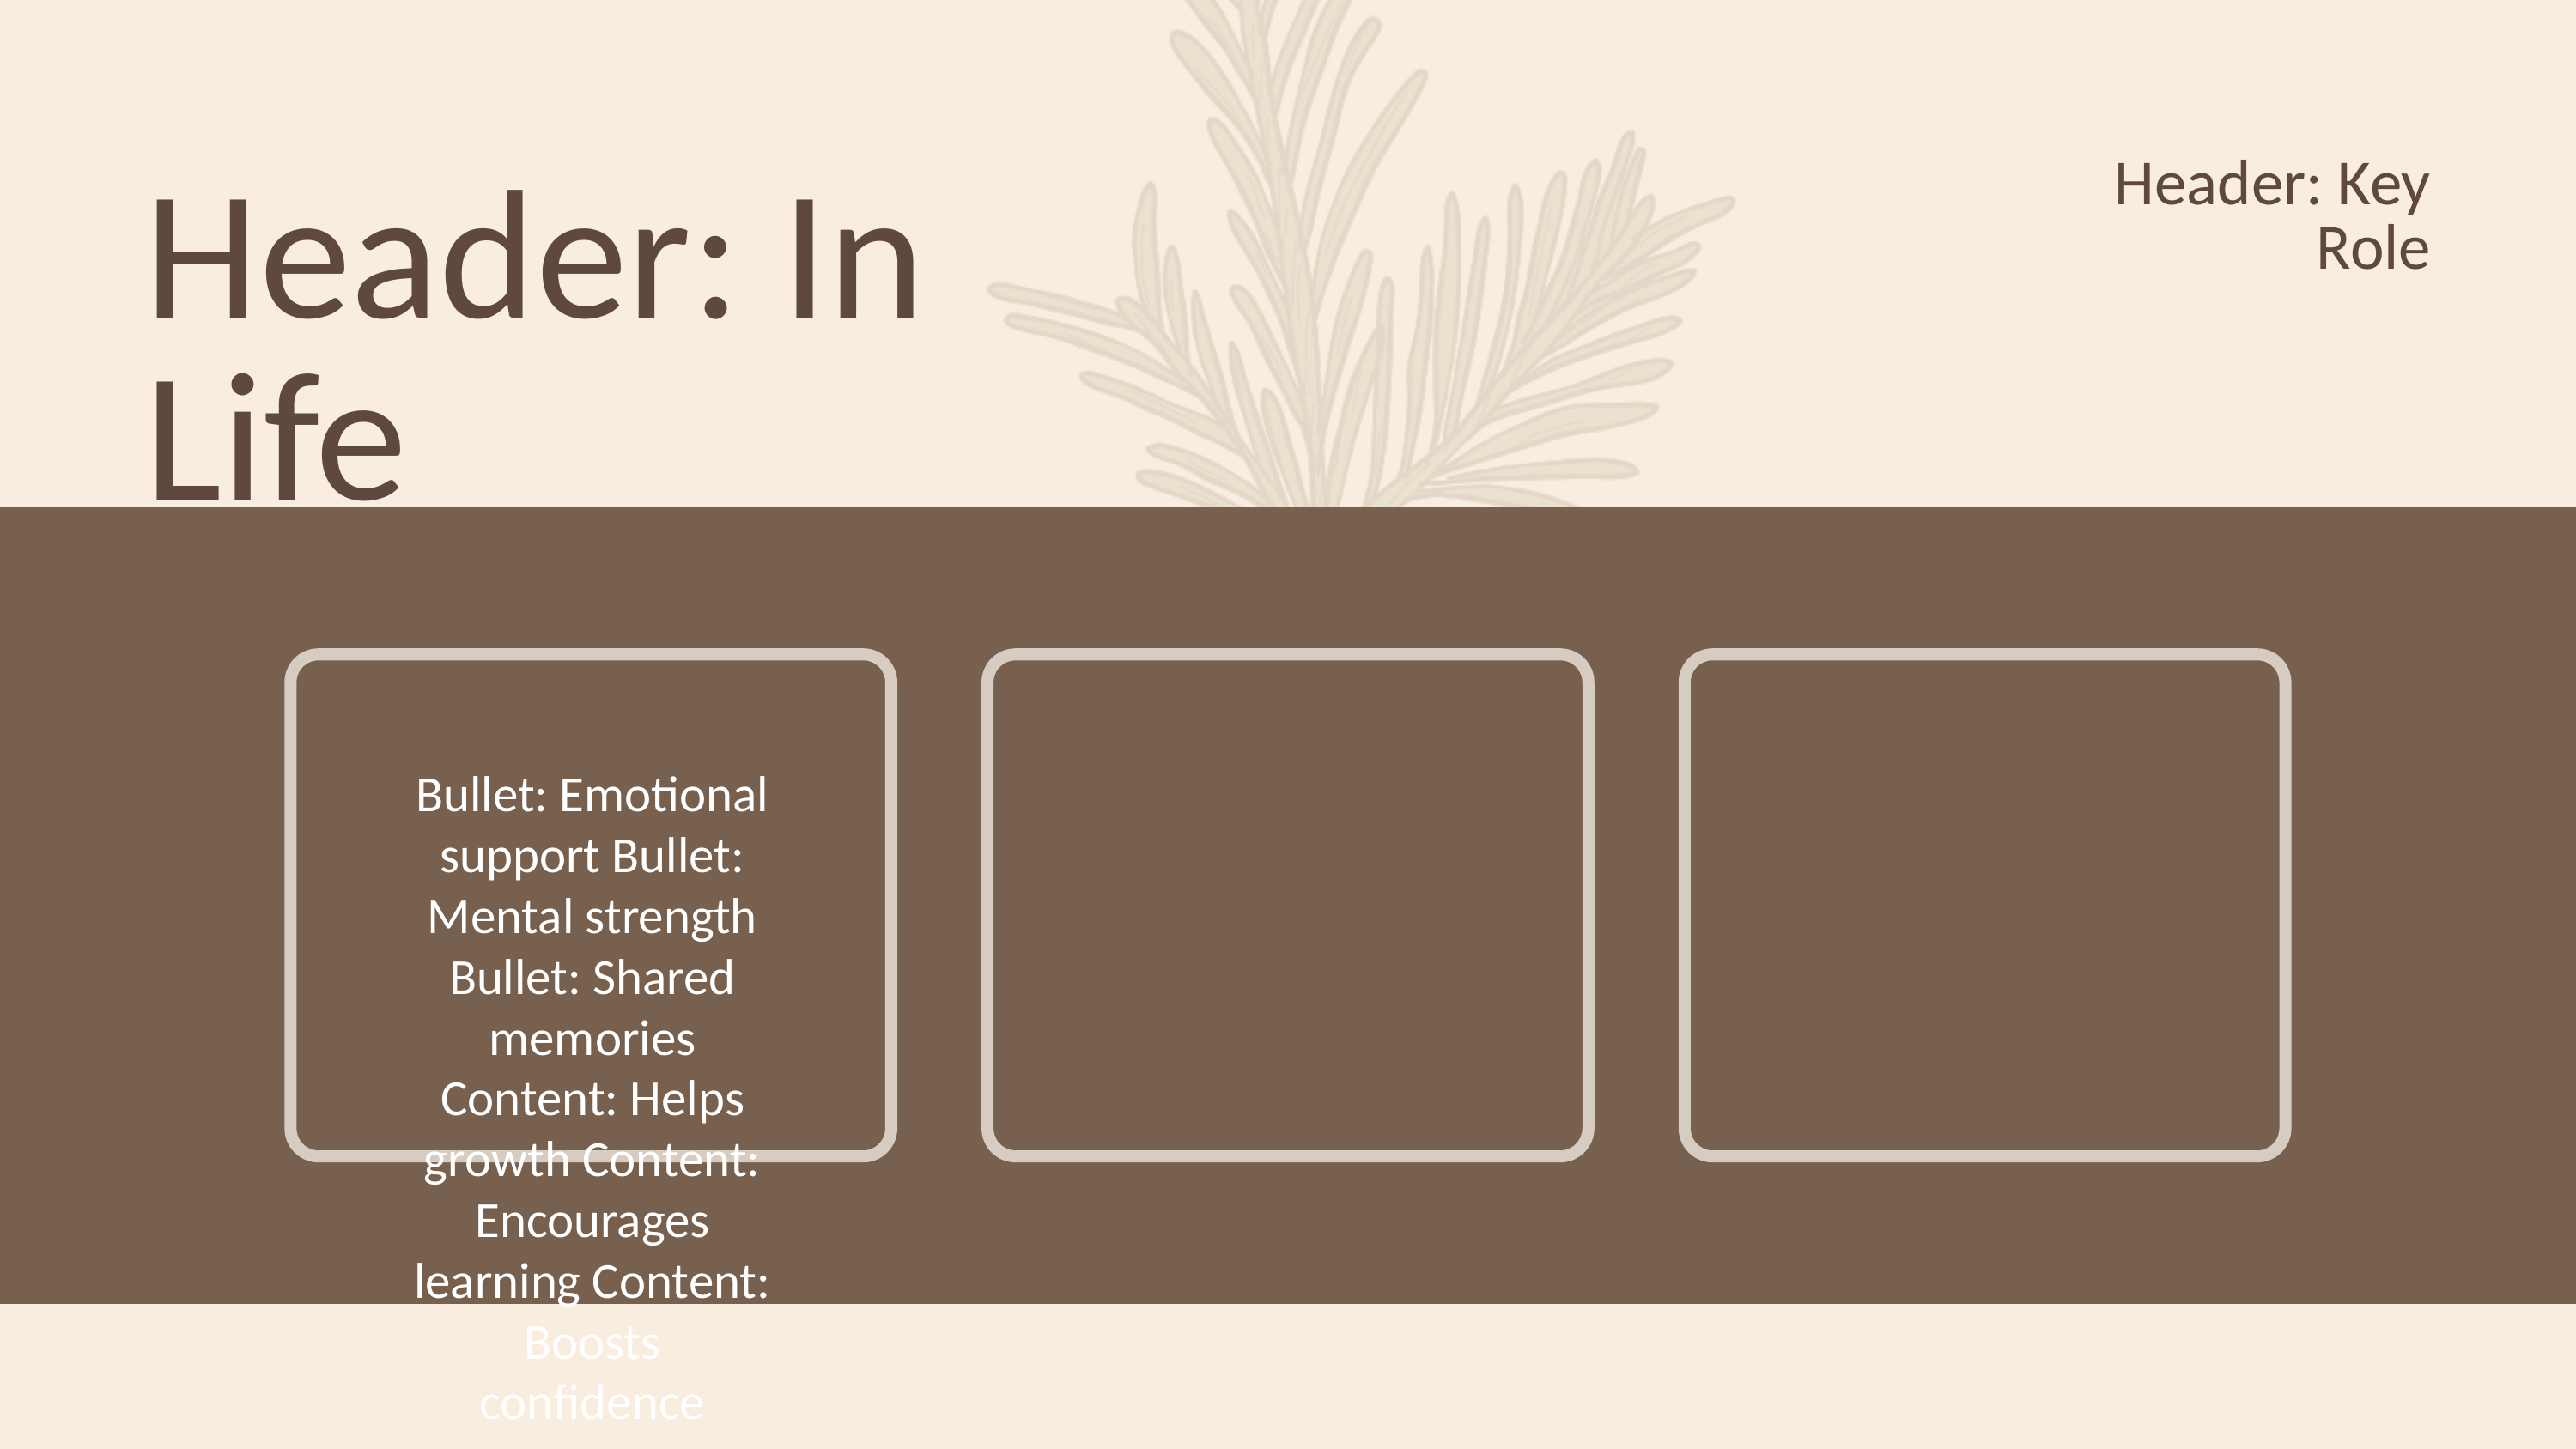

Header: Key Role
Header: In Life

Bullet: Emotional support Bullet: Mental strength Bullet: Shared memories Content: Helps growth Content: Encourages learning Content: Boosts confidence